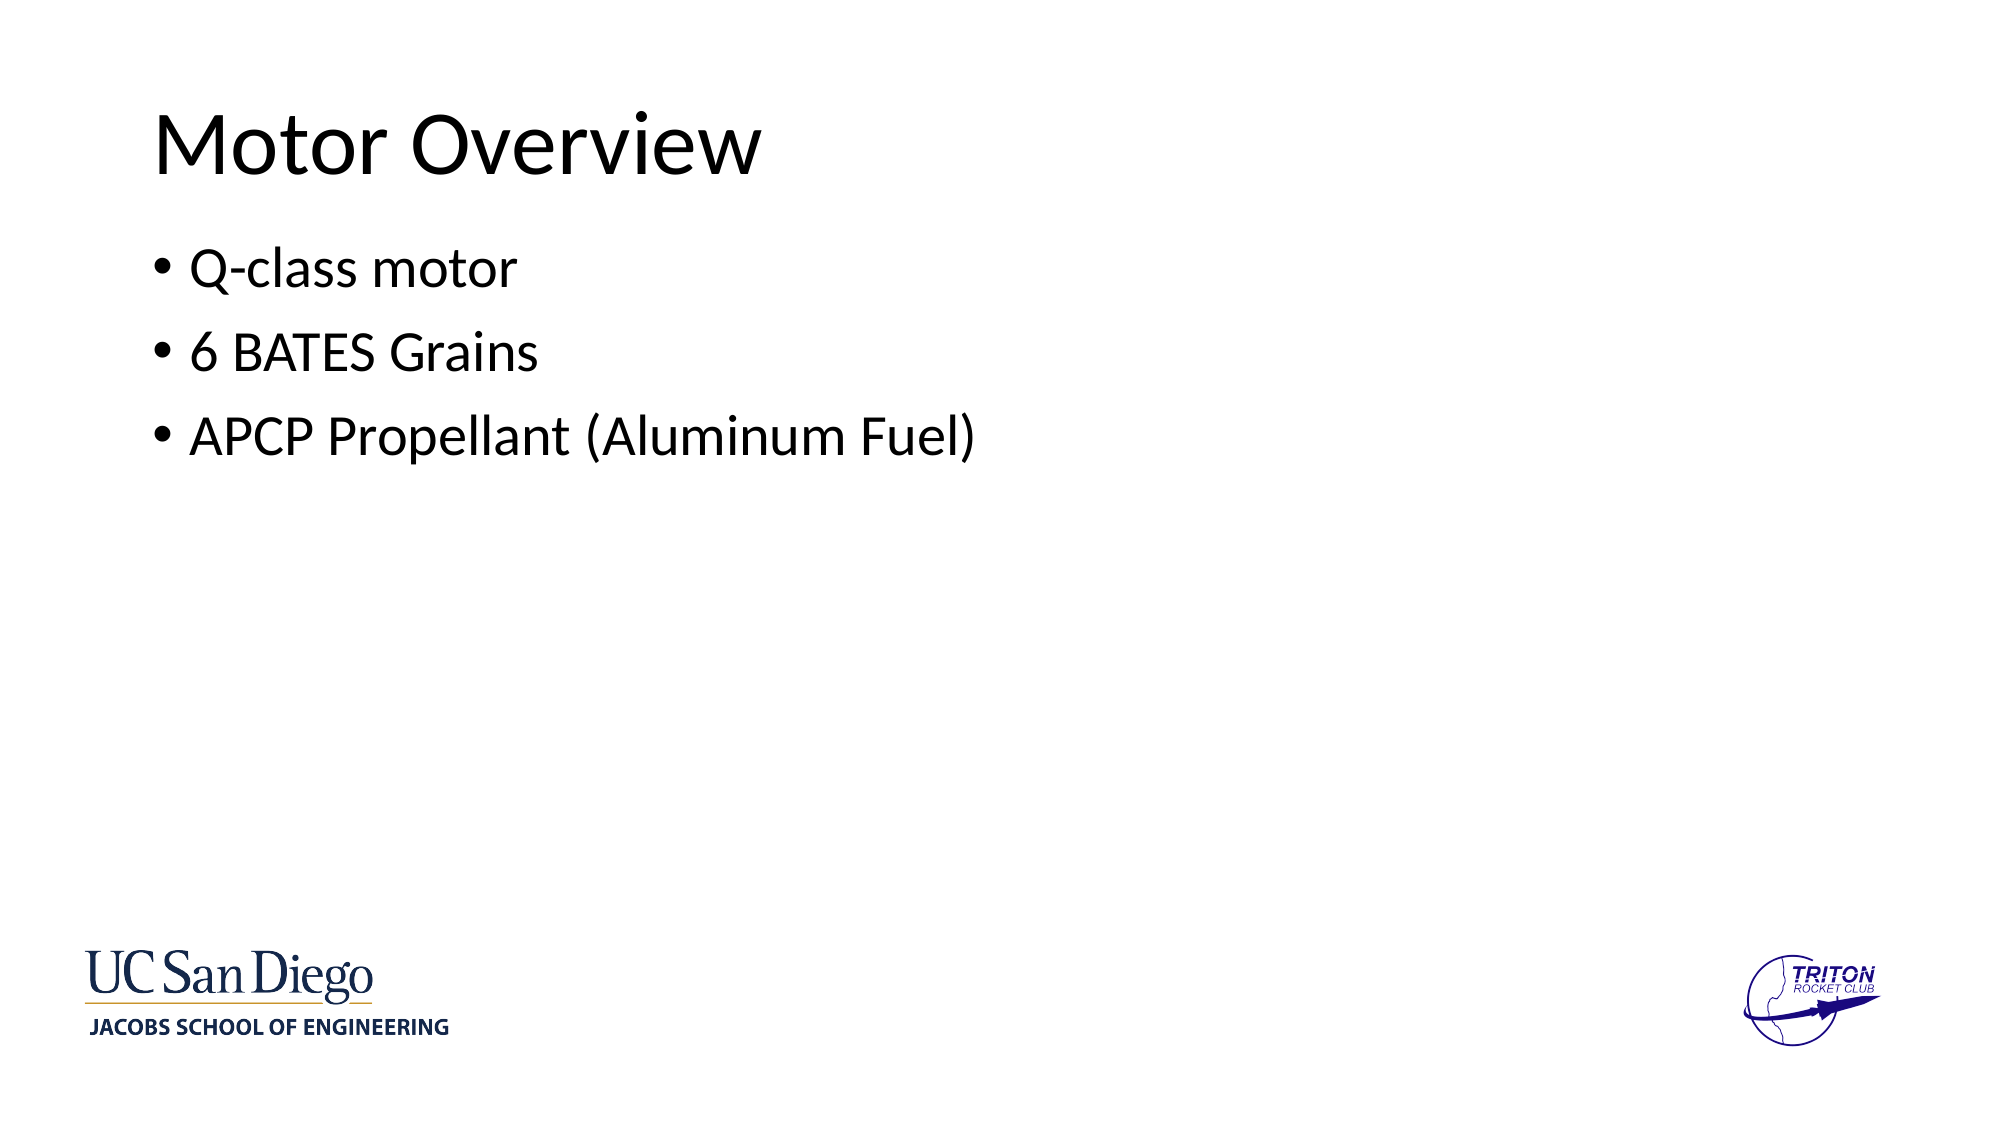

# Motor Overview
Q-class motor
6 BATES Grains
APCP Propellant (Aluminum Fuel)